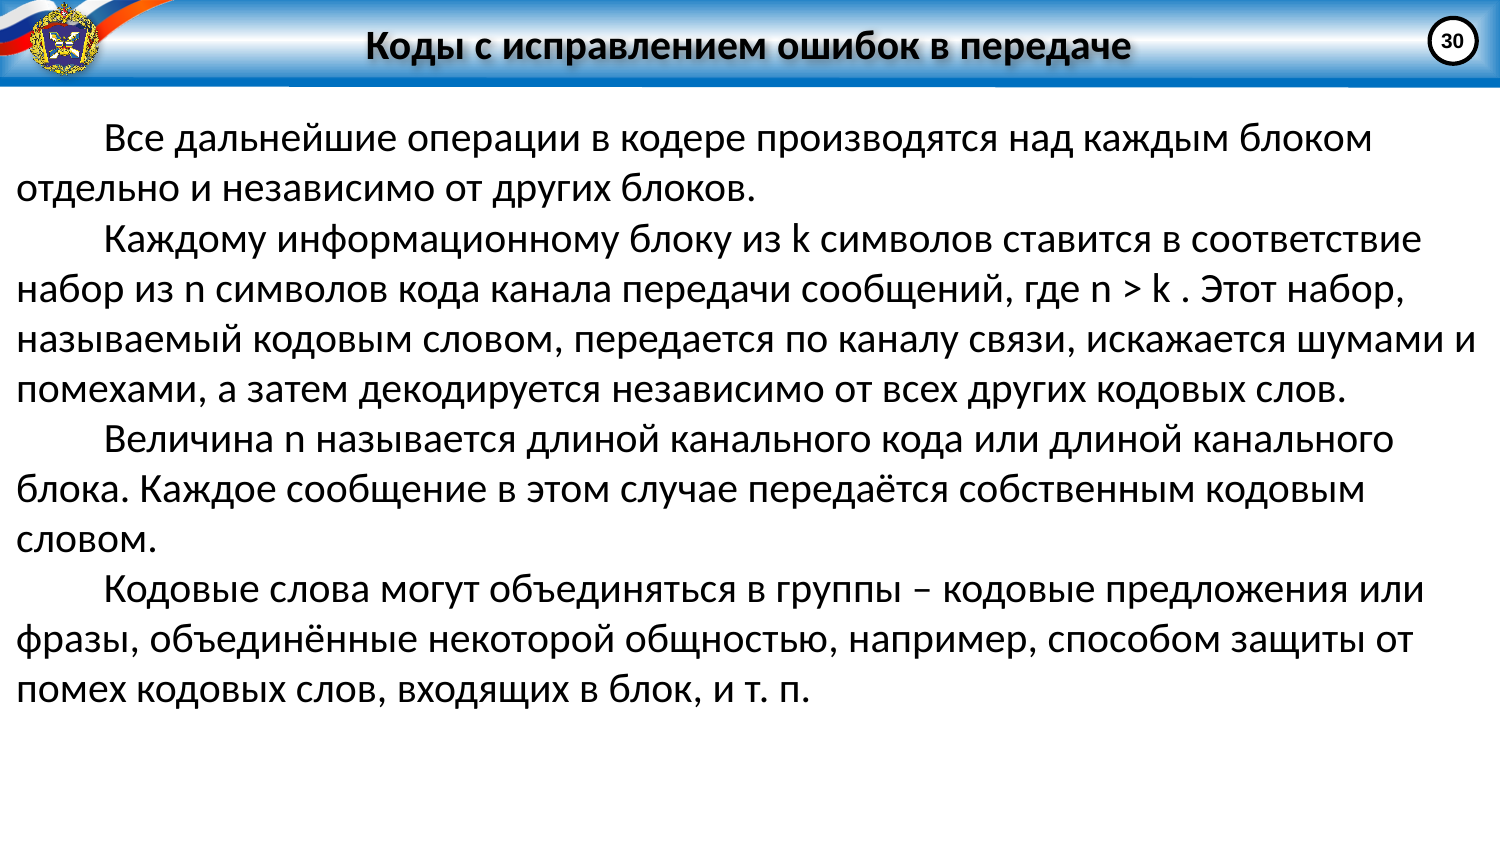

# Коды с исправлением ошибок в передаче
30
Все дальнейшие операции в кодере производятся над каждым блоком отдельно и независимо от других блоков.
Каждому информационному блоку из k символов ставится в соответствие набор из n символов кода канала передачи сообщений, где n > k . Этот набор, называемый кодовым словом, передается по каналу связи, искажается шумами и помехами, а затем декодируется независимо от всех других кодовых слов.
Величина n называется длиной канального кода или длиной канального блока. Каждое сообщение в этом случае передаётся собственным кодовым словом.
Кодовые слова могут объединяться в группы – кодовые предложения или фразы, объединённые некоторой общностью, например, способом защиты от помех кодовых слов, входящих в блок, и т. п.